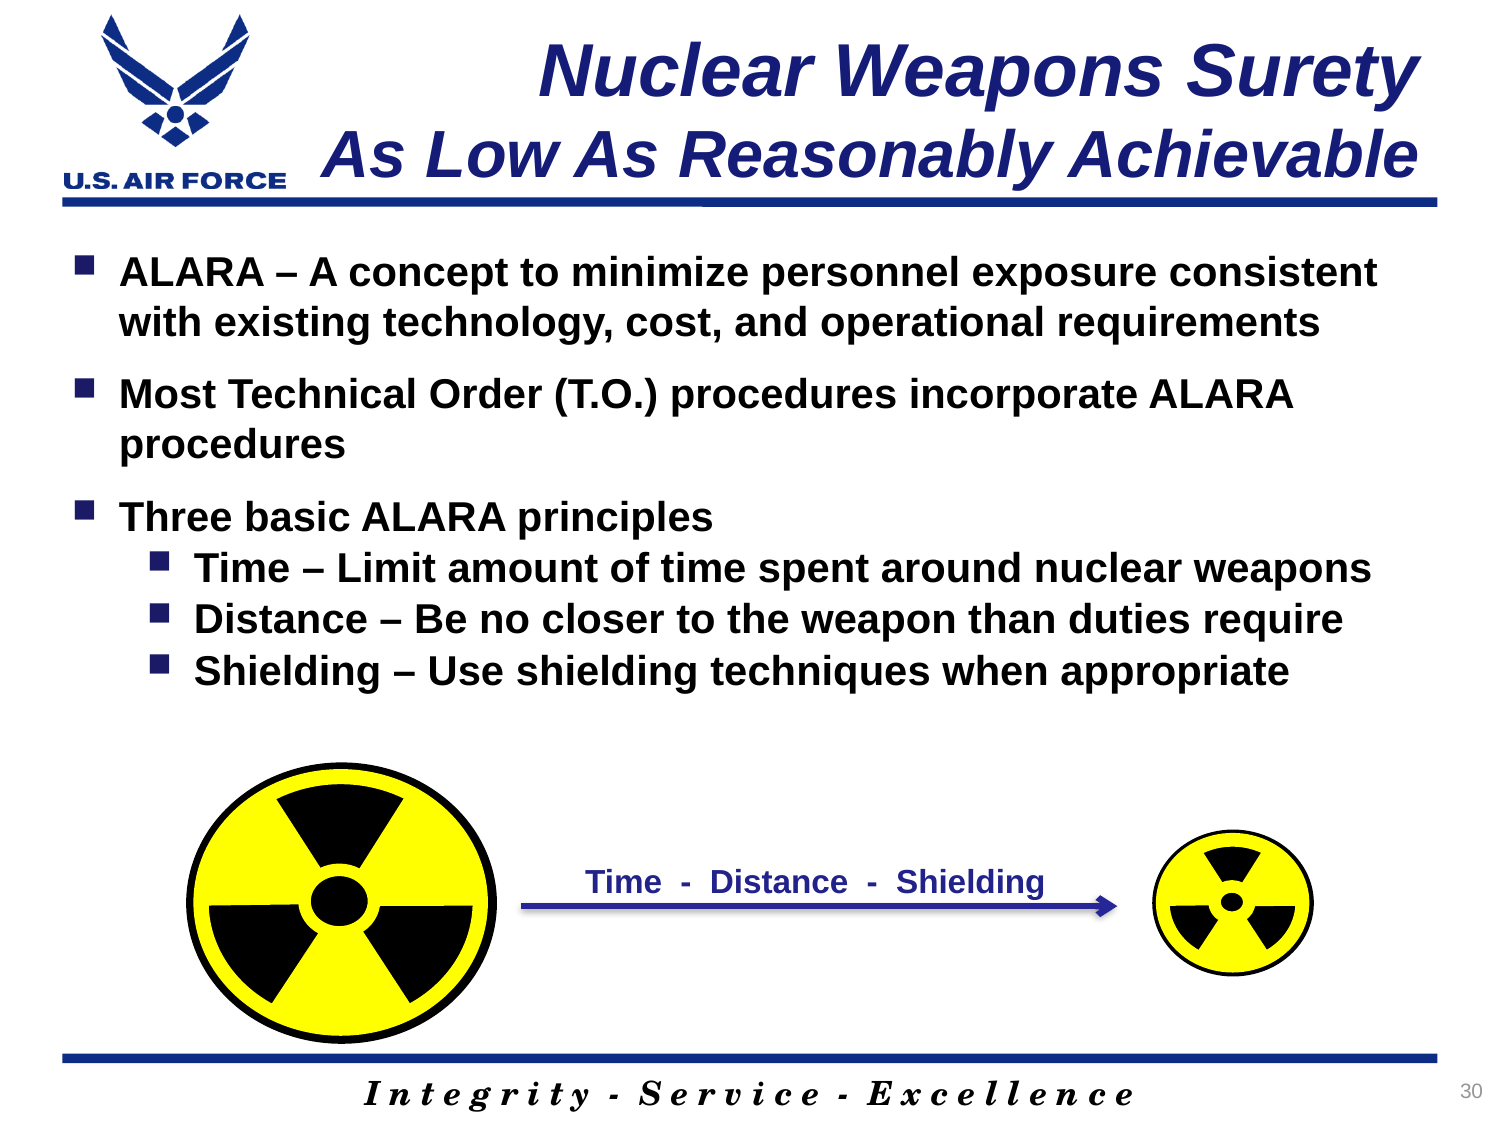

# Nuclear Weapons Surety As Low As Reasonably Achievable
ALARA – A concept to minimize personnel exposure consistent with existing technology, cost, and operational requirements

Most Technical Order (T.O.) procedures incorporate ALARA procedures

Three basic ALARA principles
Time – Limit amount of time spent around nuclear weapons
Distance – Be no closer to the weapon than duties require
Shielding – Use shielding techniques when appropriate

Time  -  Distance  -  Shielding
30